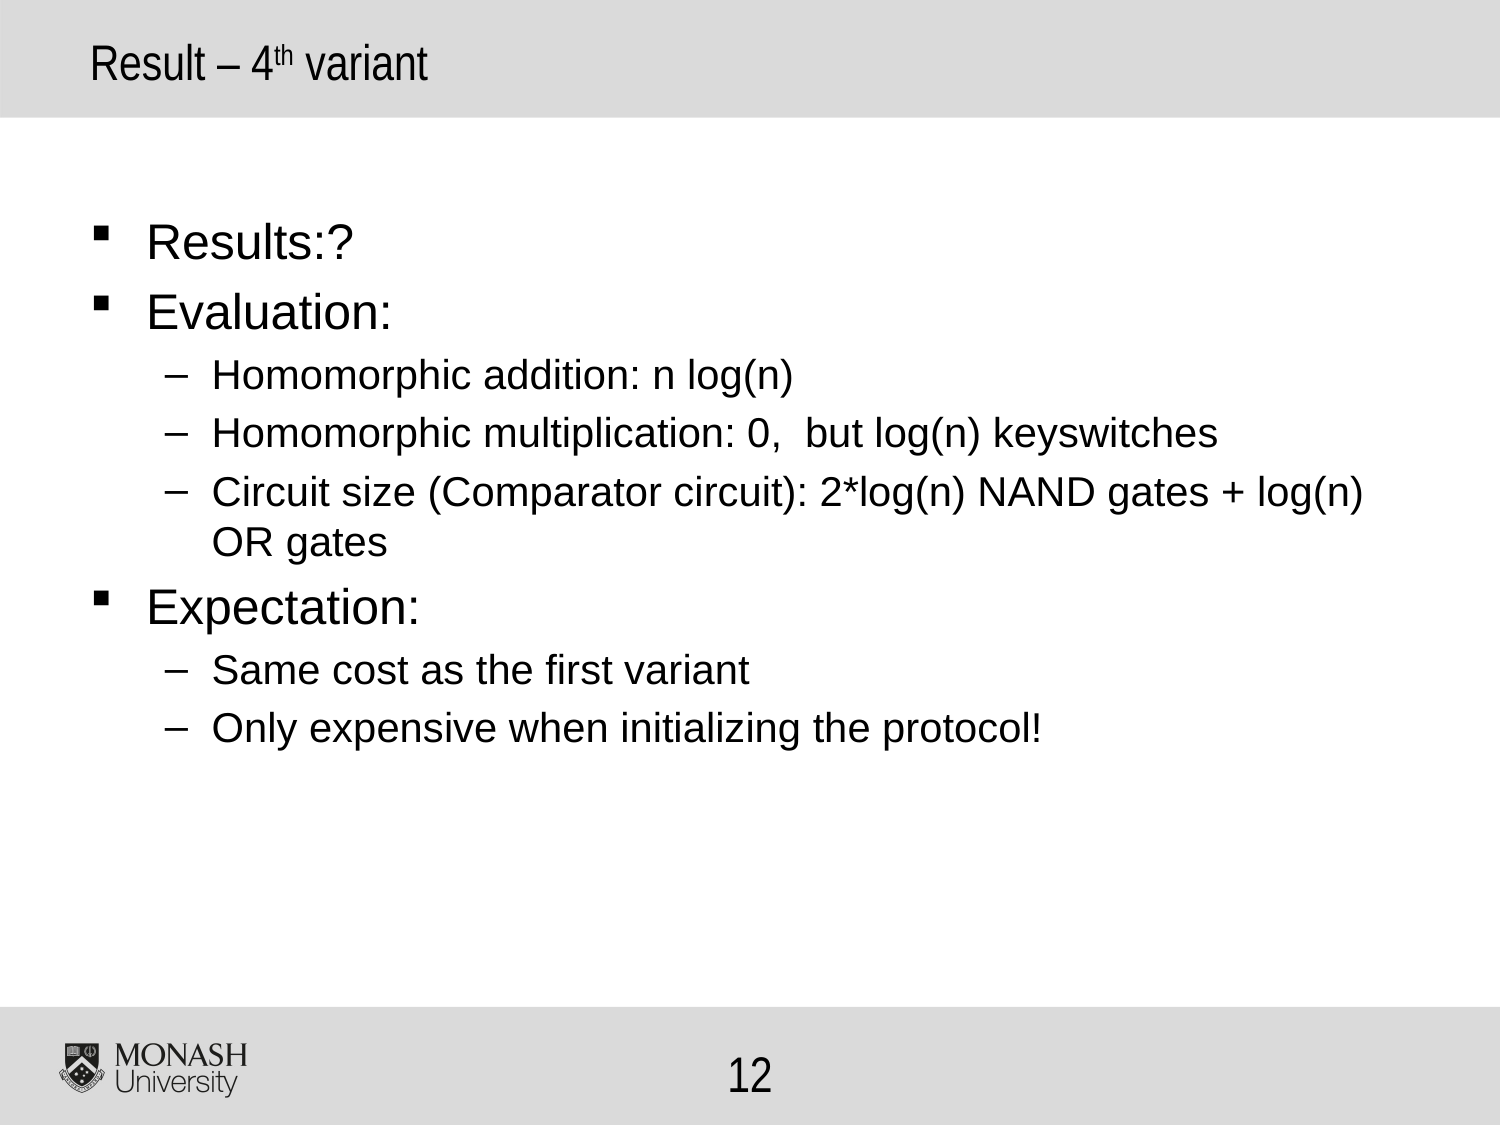

# Result – 4th variant
Results:?
Evaluation:
Homomorphic addition: n log(n)
Homomorphic multiplication: 0,  but log(n) keyswitches
Circuit size (Comparator circuit): 2*log(n) NAND gates + log(n) OR gates
Expectation:
Same cost as the first variant
Only expensive when initializing the protocol!